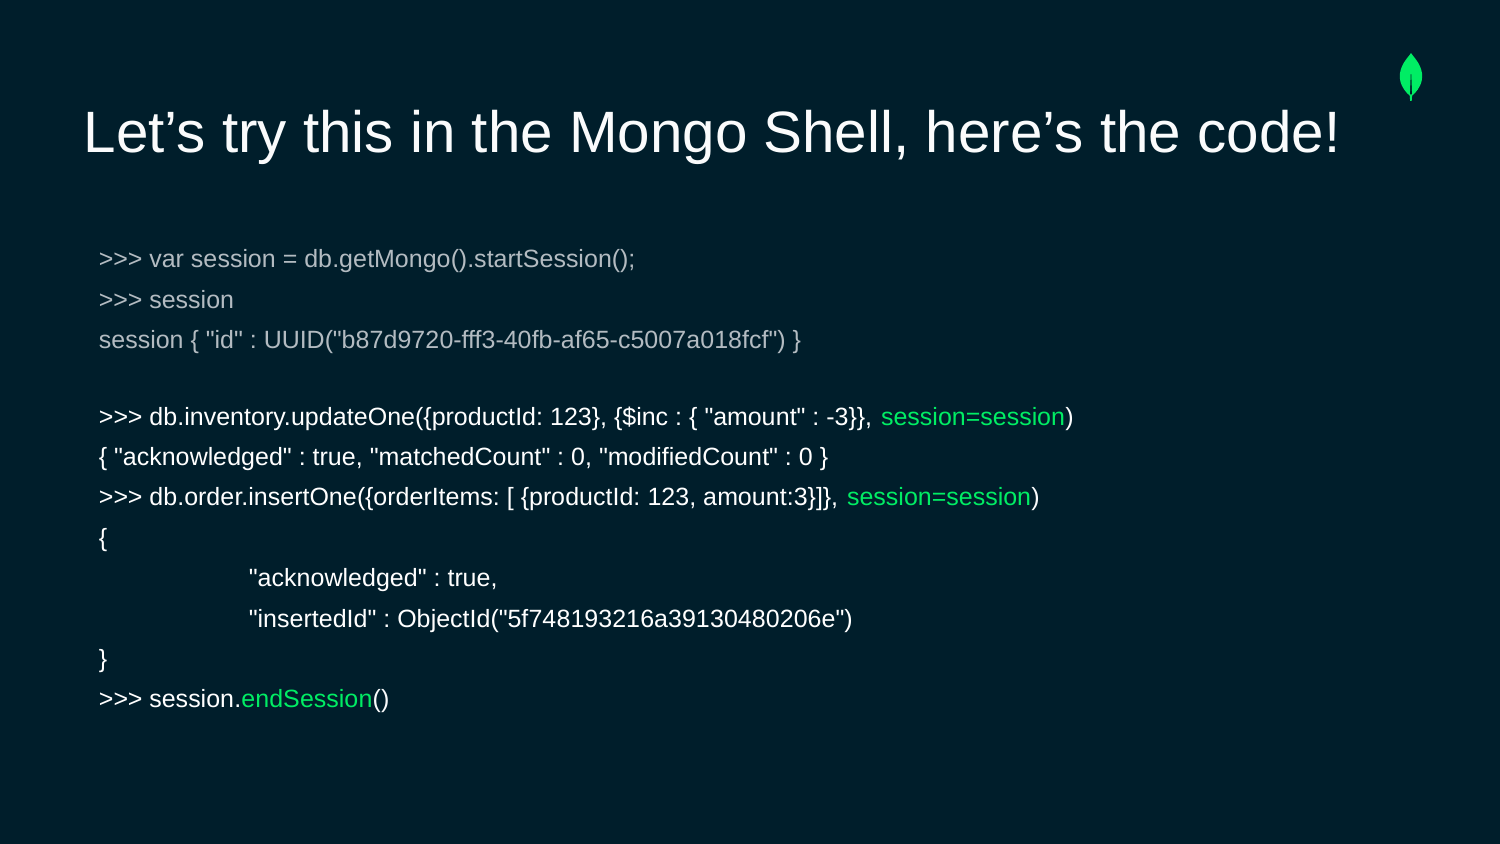

Let’s try this in the Mongo Shell, here’s the code!
>>> var session = db.getMongo().startSession();
>>> session
session { "id" : UUID("b87d9720-fff3-40fb-af65-c5007a018fcf") }
>>> db.inventory.updateOne({productId: 123}, {$inc : { "amount" : -3}}, session=session)
{ "acknowledged" : true, "matchedCount" : 0, "modifiedCount" : 0 }
>>> db.order.insertOne({orderItems: [ {productId: 123, amount:3}]}, session=session)
{
	"acknowledged" : true,
	"insertedId" : ObjectId("5f748193216a39130480206e")
}
>>> session.endSession()